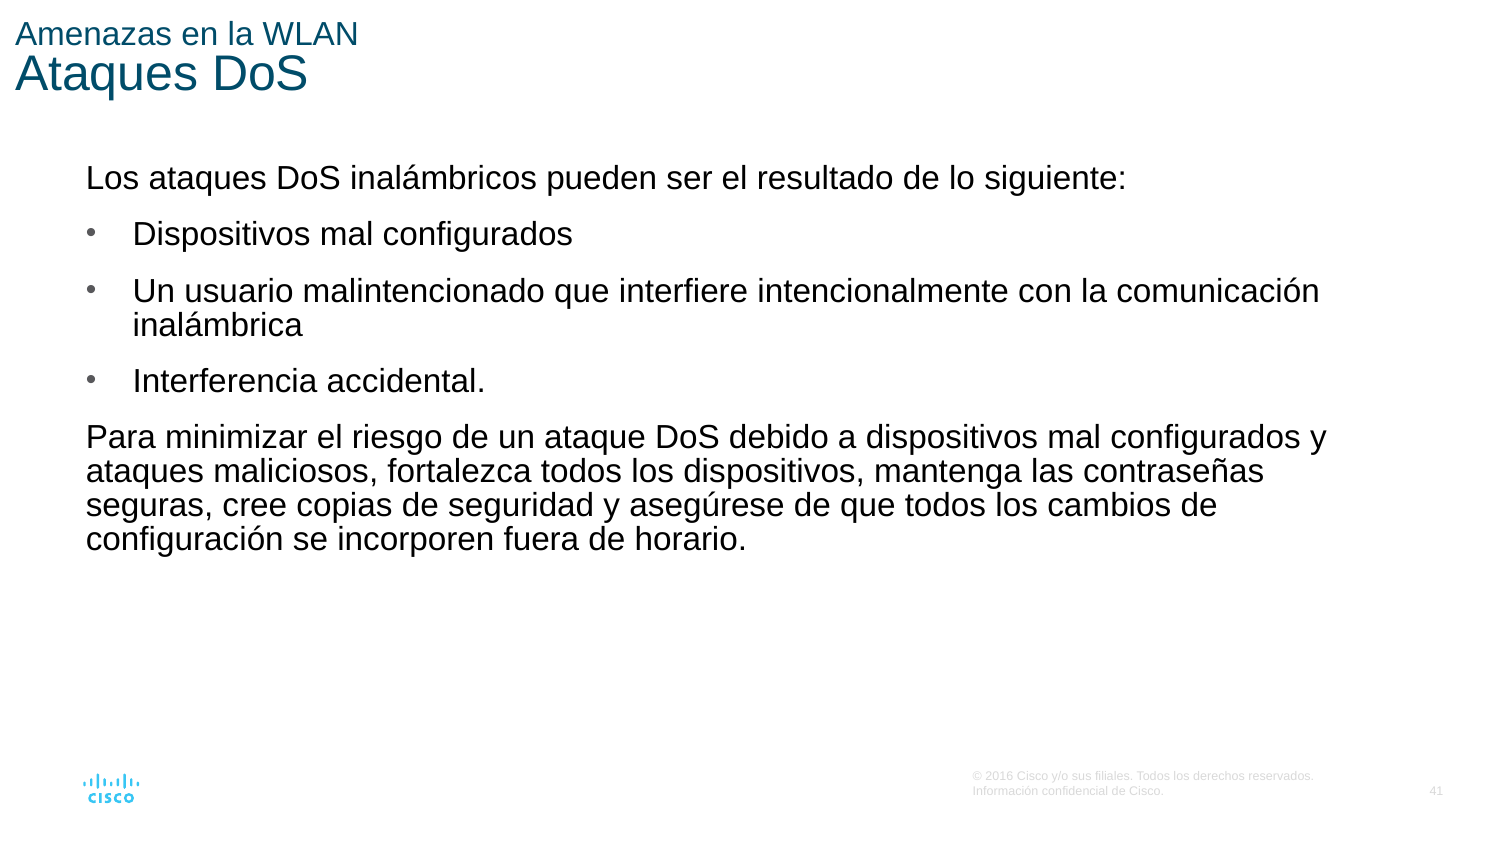

# Amenazas en la WLAN Ataques DoS
Los ataques DoS inalámbricos pueden ser el resultado de lo siguiente:
Dispositivos mal configurados
Un usuario malintencionado que interfiere intencionalmente con la comunicación inalámbrica
Interferencia accidental.
Para minimizar el riesgo de un ataque DoS debido a dispositivos mal configurados y ataques maliciosos, fortalezca todos los dispositivos, mantenga las contraseñas seguras, cree copias de seguridad y asegúrese de que todos los cambios de configuración se incorporen fuera de horario.